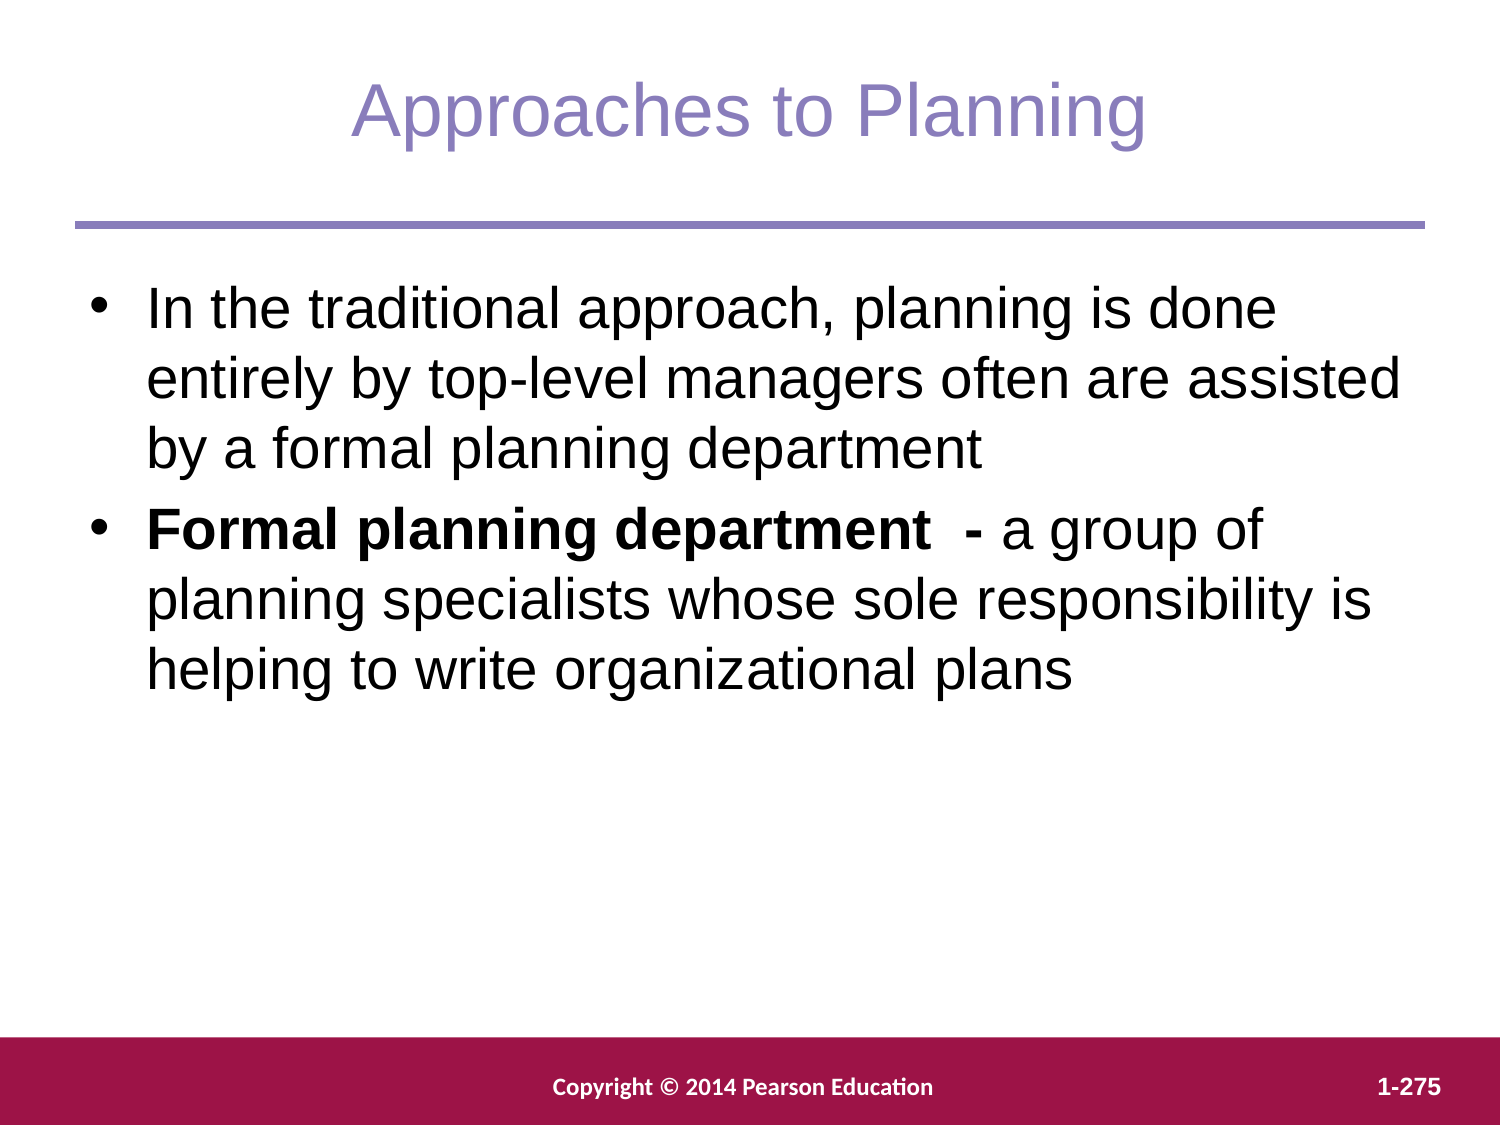

Approaches to Planning
In the traditional approach, planning is done entirely by top-level managers often are assisted by a formal planning department
Formal planning department  - a group of planning specialists whose sole responsibility is helping to write organizational plans